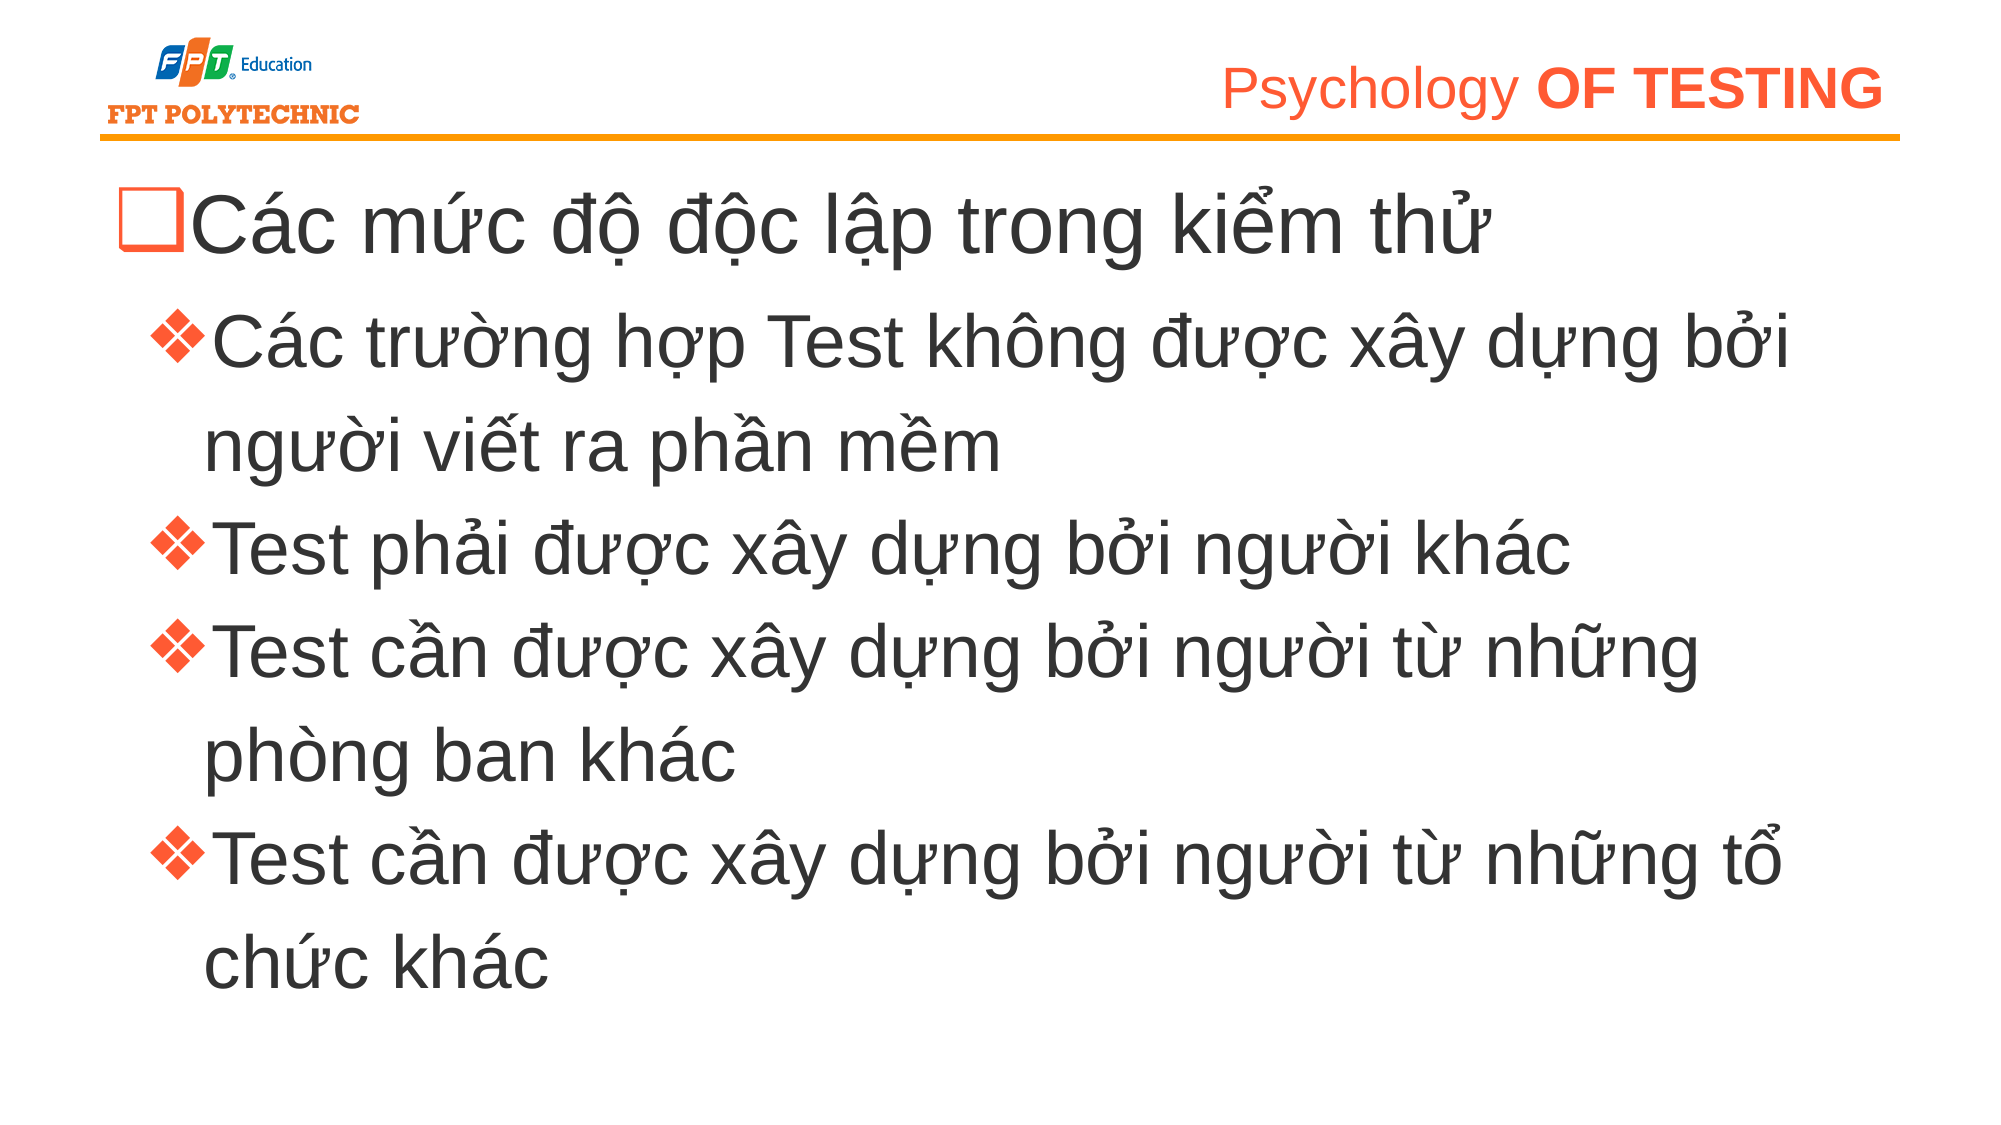

# Psychology of testing
Các mức độ độc lập trong kiểm thử
Các trường hợp Test không được xây dựng bởi người viết ra phần mềm
Test phải được xây dựng bởi người khác
Test cần được xây dựng bởi người từ những phòng ban khác
Test cần được xây dựng bởi người từ những tổ chức khác